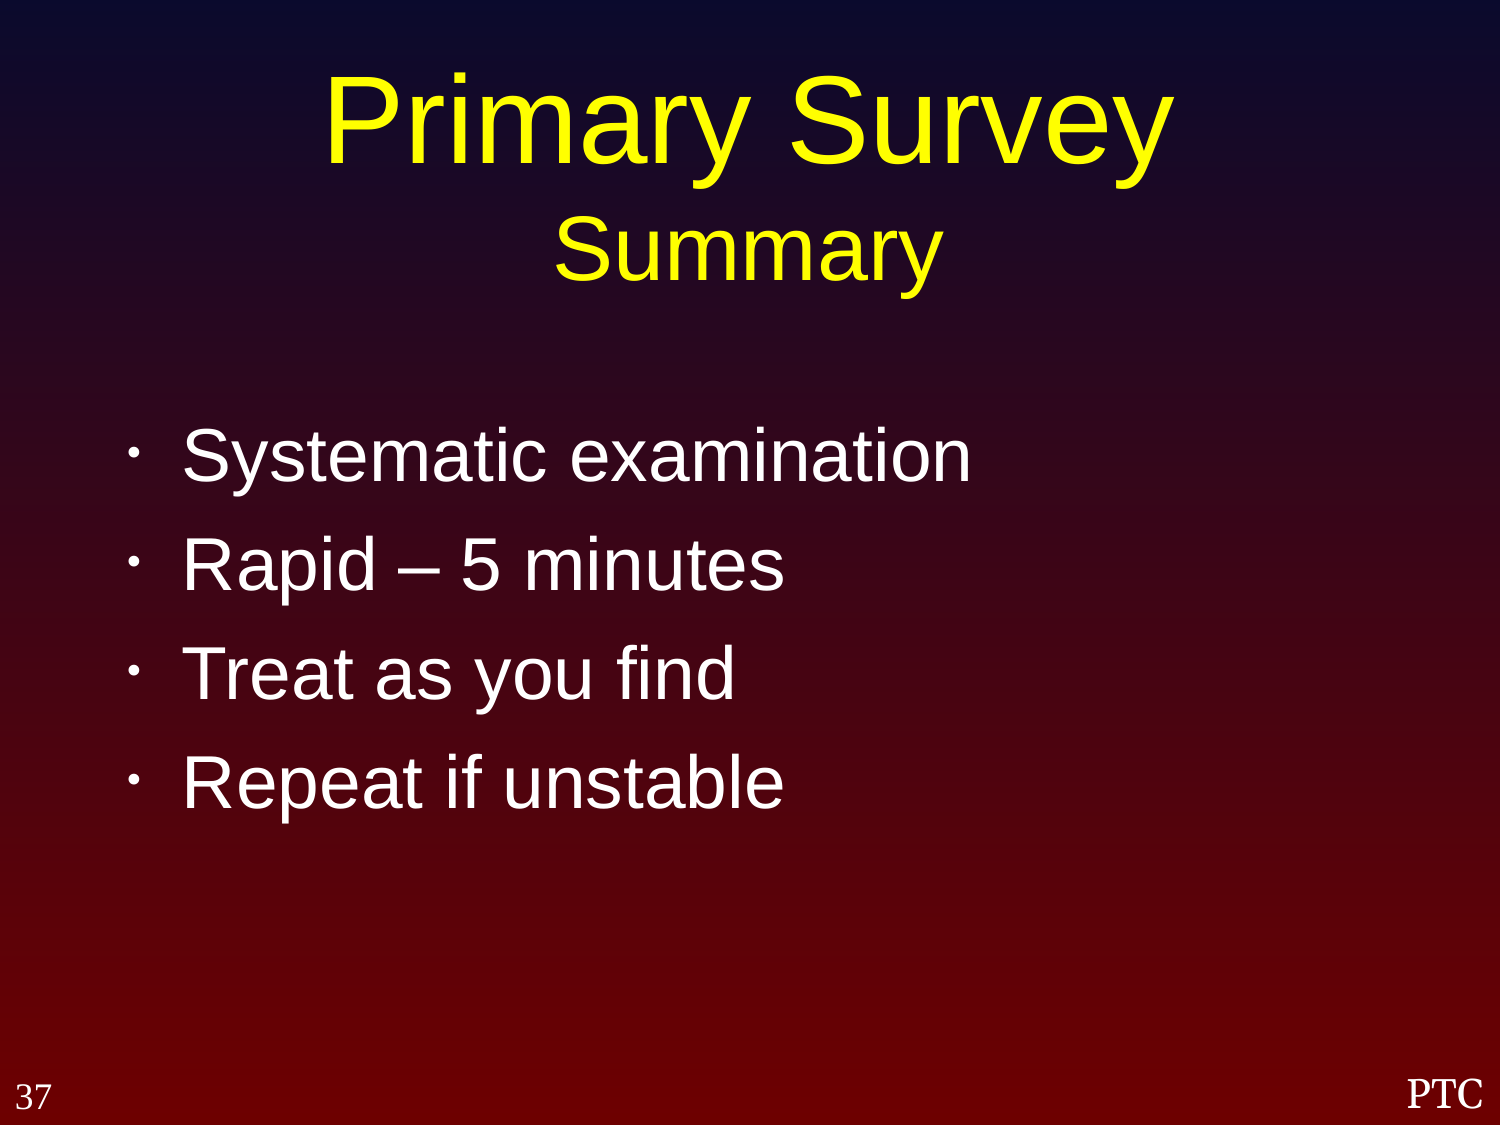

Primary Survey
Summary
Systematic examination
Rapid – 5 minutes
Treat as you find
Repeat if unstable
37